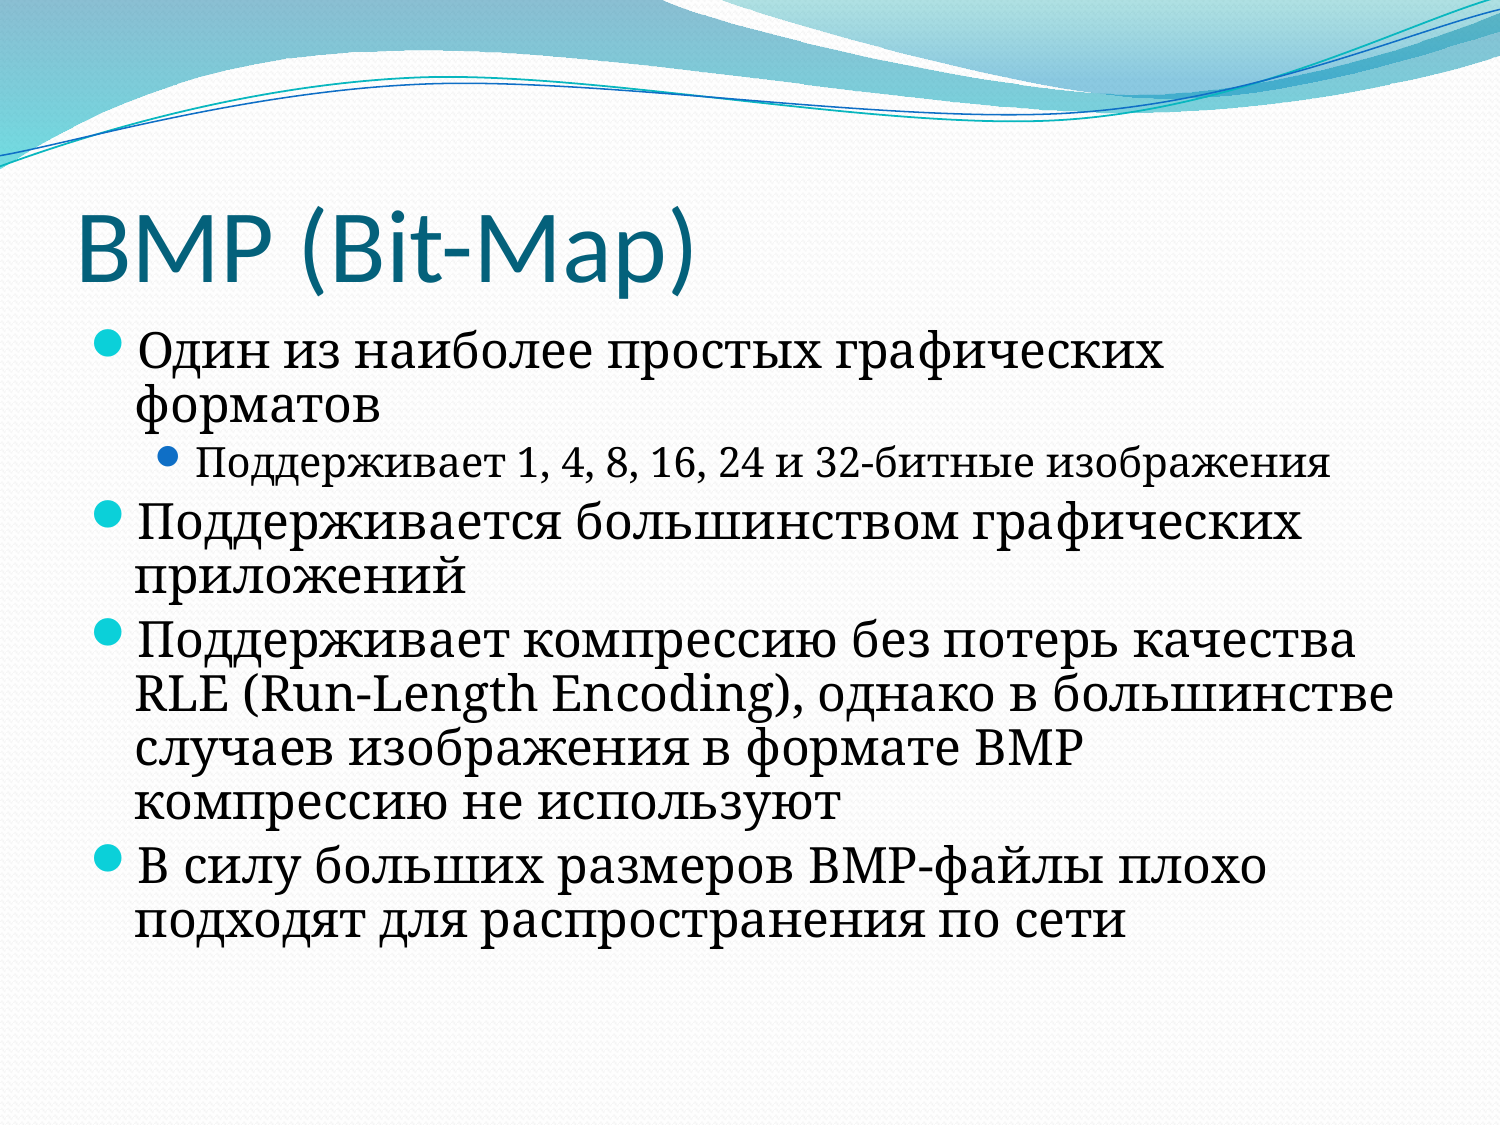

# BMP (Bit-Map)
Один из наиболее простых графических форматов
Поддерживает 1, 4, 8, 16, 24 и 32-битные изображения
Поддерживается большинством графических приложений
Поддерживает компрессию без потерь качества RLE (Run-Length Encoding), однако в большинстве случаев изображения в формате BMP компрессию не используют
В силу больших размеров BMP-файлы плохо подходят для распространения по сети